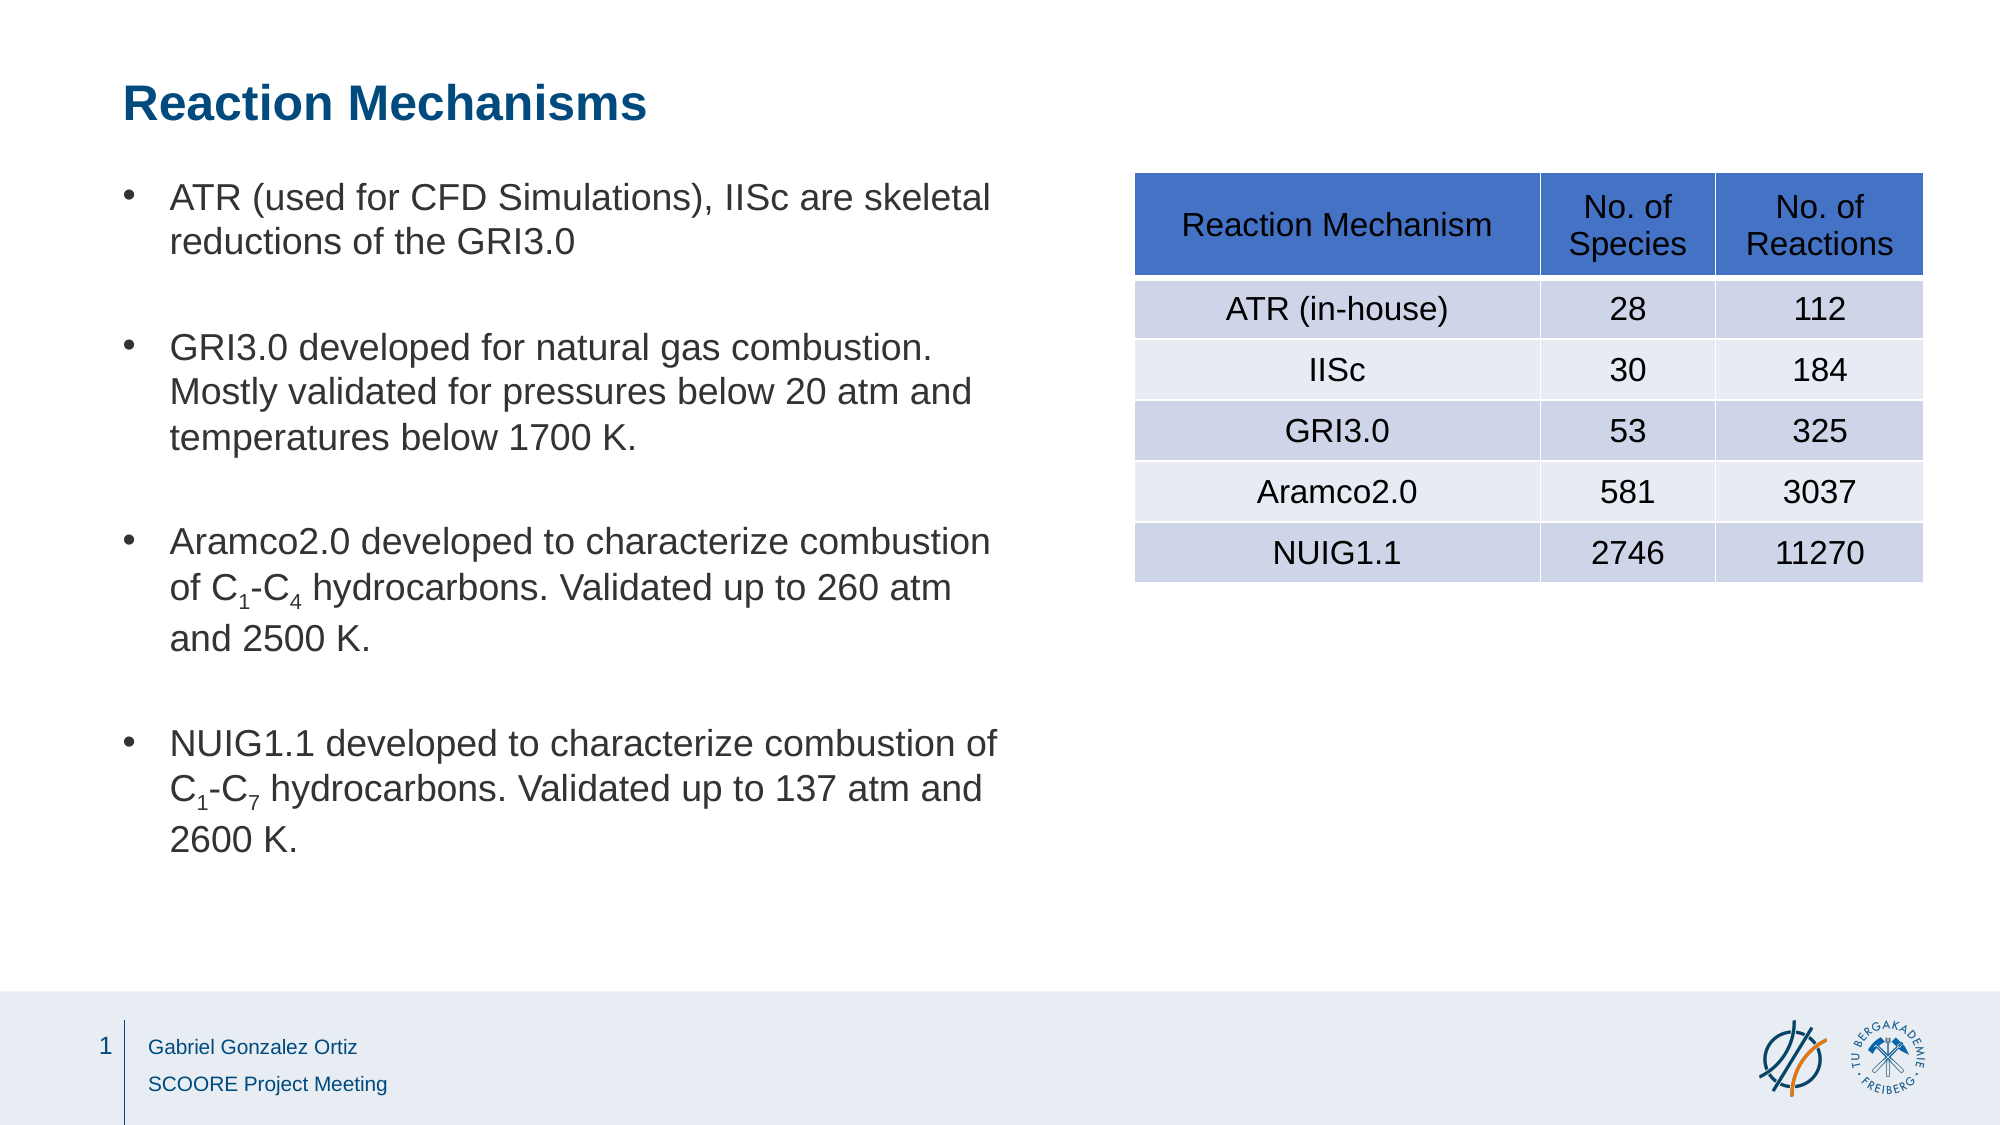

# Reaction Mechanisms
ATR (used for CFD Simulations), IISc are skeletal reductions of the GRI3.0

GRI3.0 developed for natural gas combustion. Mostly validated for pressures below 20 atm and temperatures below 1700 K.

Aramco2.0 developed to characterize combustion of C1-C4 hydrocarbons. Validated up to 260 atm and 2500 K.

NUIG1.1 developed to characterize combustion of C1-C7 hydrocarbons. Validated up to 137 atm and 2600 K.

| Reaction Mechanism | No. of Species | No. of Reactions |
| --- | --- | --- |
| ATR (in-house) | 28 | 112 |
| IISc | 30 | 184 |
| GRI3.0 | 53 | 325 |
| Aramco2.0 | 581 | 3037 |
| NUIG1.1 | 2746 | 11270 |